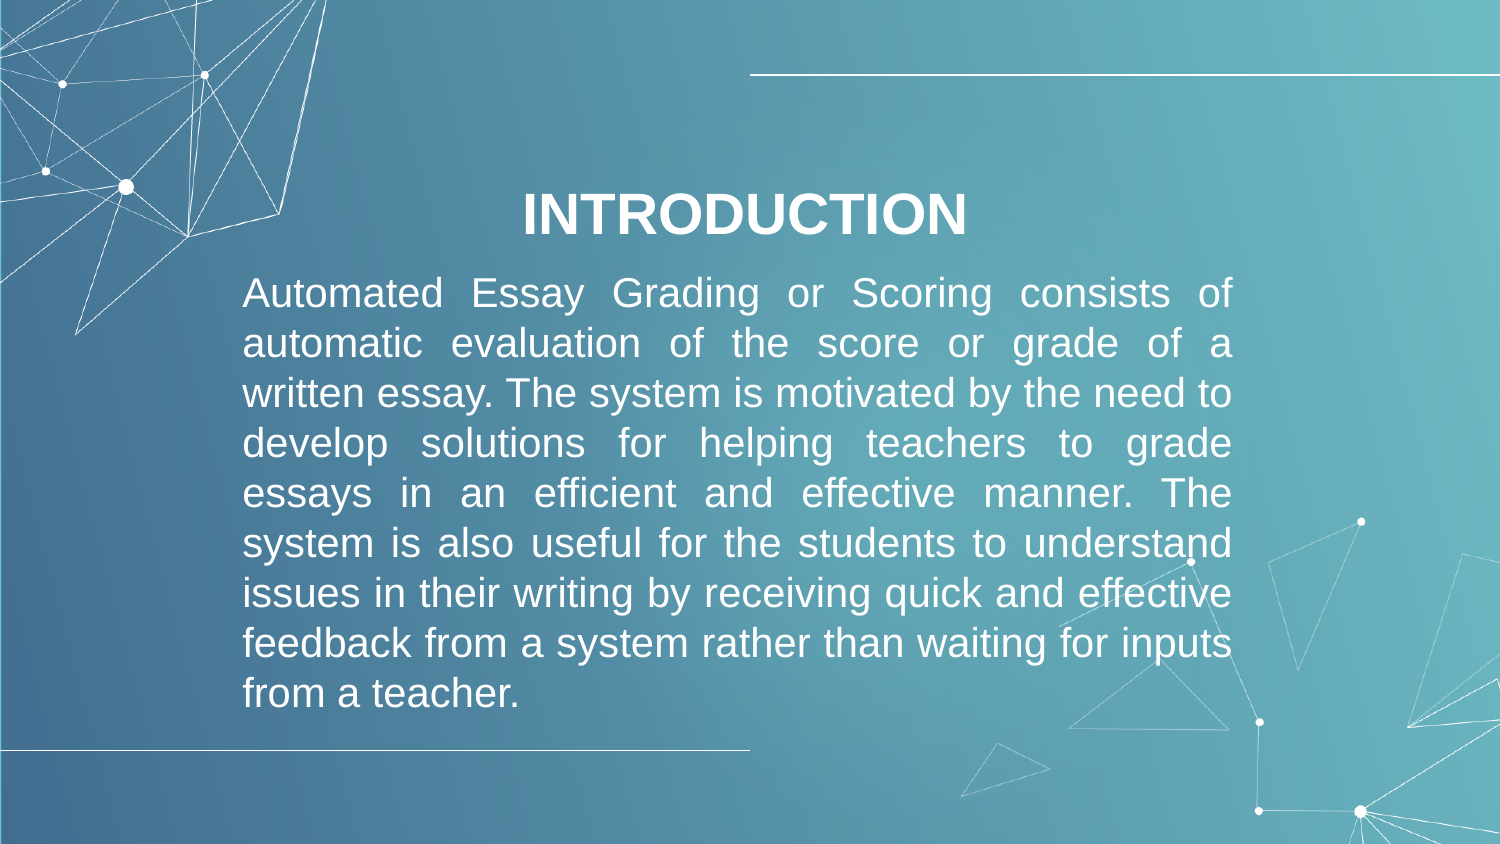

# INTRODUCTION
Automated Essay Grading or Scoring consists of automatic evaluation of the score or grade of a written essay. The system is motivated by the need to develop solutions for helping teachers to grade essays in an efficient and effective manner. The system is also useful for the students to understand issues in their writing by receiving quick and effective feedback from a system rather than waiting for inputs from a teacher.